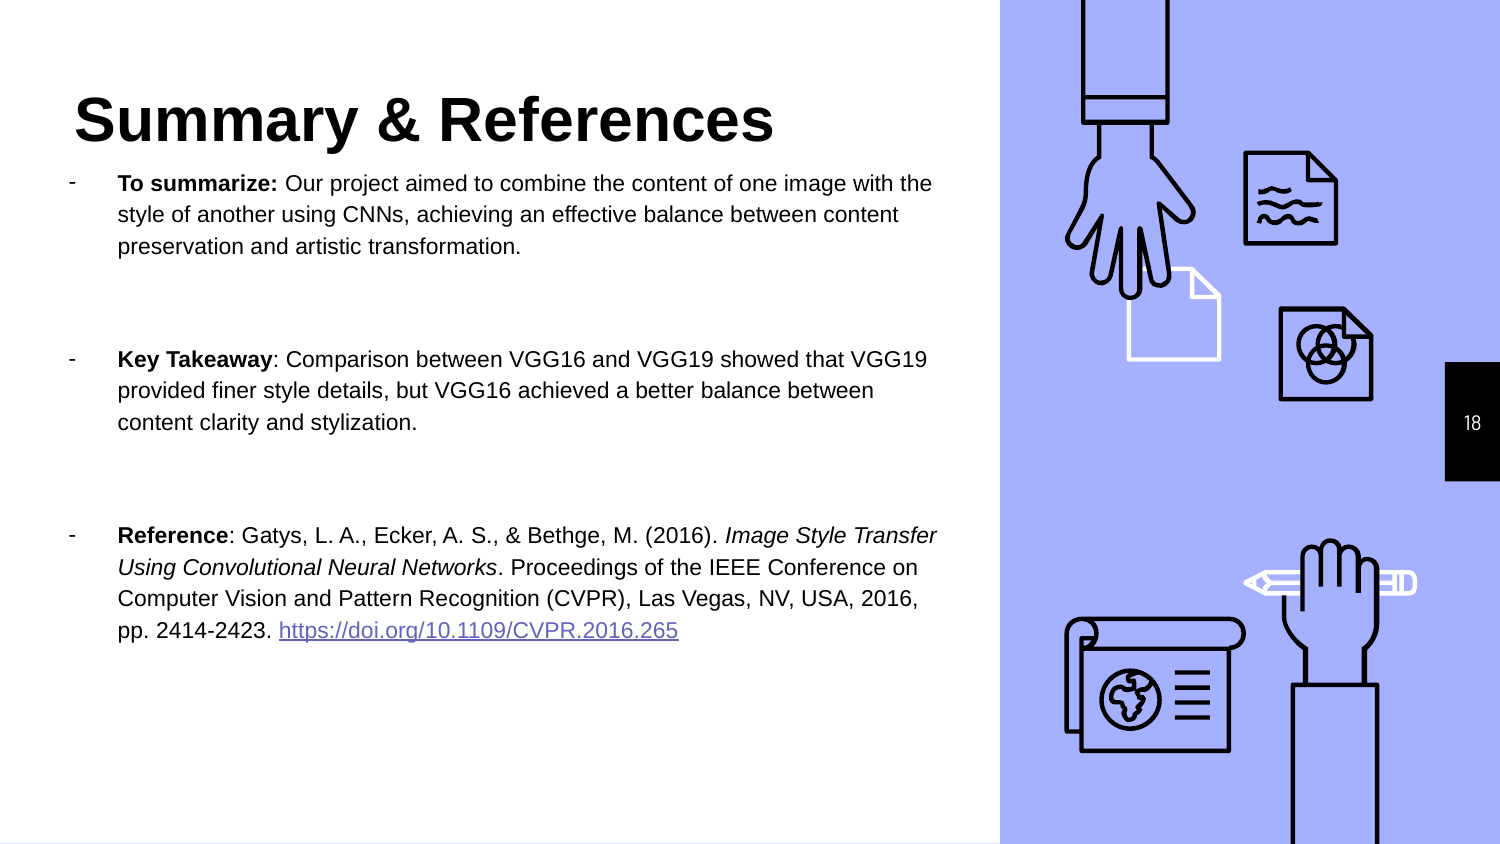

# Summary & References
To summarize: Our project aimed to combine the content of one image with the style of another using CNNs, achieving an effective balance between content preservation and artistic transformation.

Key Takeaway: Comparison between VGG16 and VGG19 showed that VGG19 provided finer style details, but VGG16 achieved a better balance between content clarity and stylization.

Reference: Gatys, L. A., Ecker, A. S., & Bethge, M. (2016). Image Style Transfer Using Convolutional Neural Networks. Proceedings of the IEEE Conference on Computer Vision and Pattern Recognition (CVPR), Las Vegas, NV, USA, 2016, pp. 2414-2423. https://doi.org/10.1109/CVPR.2016.265

18